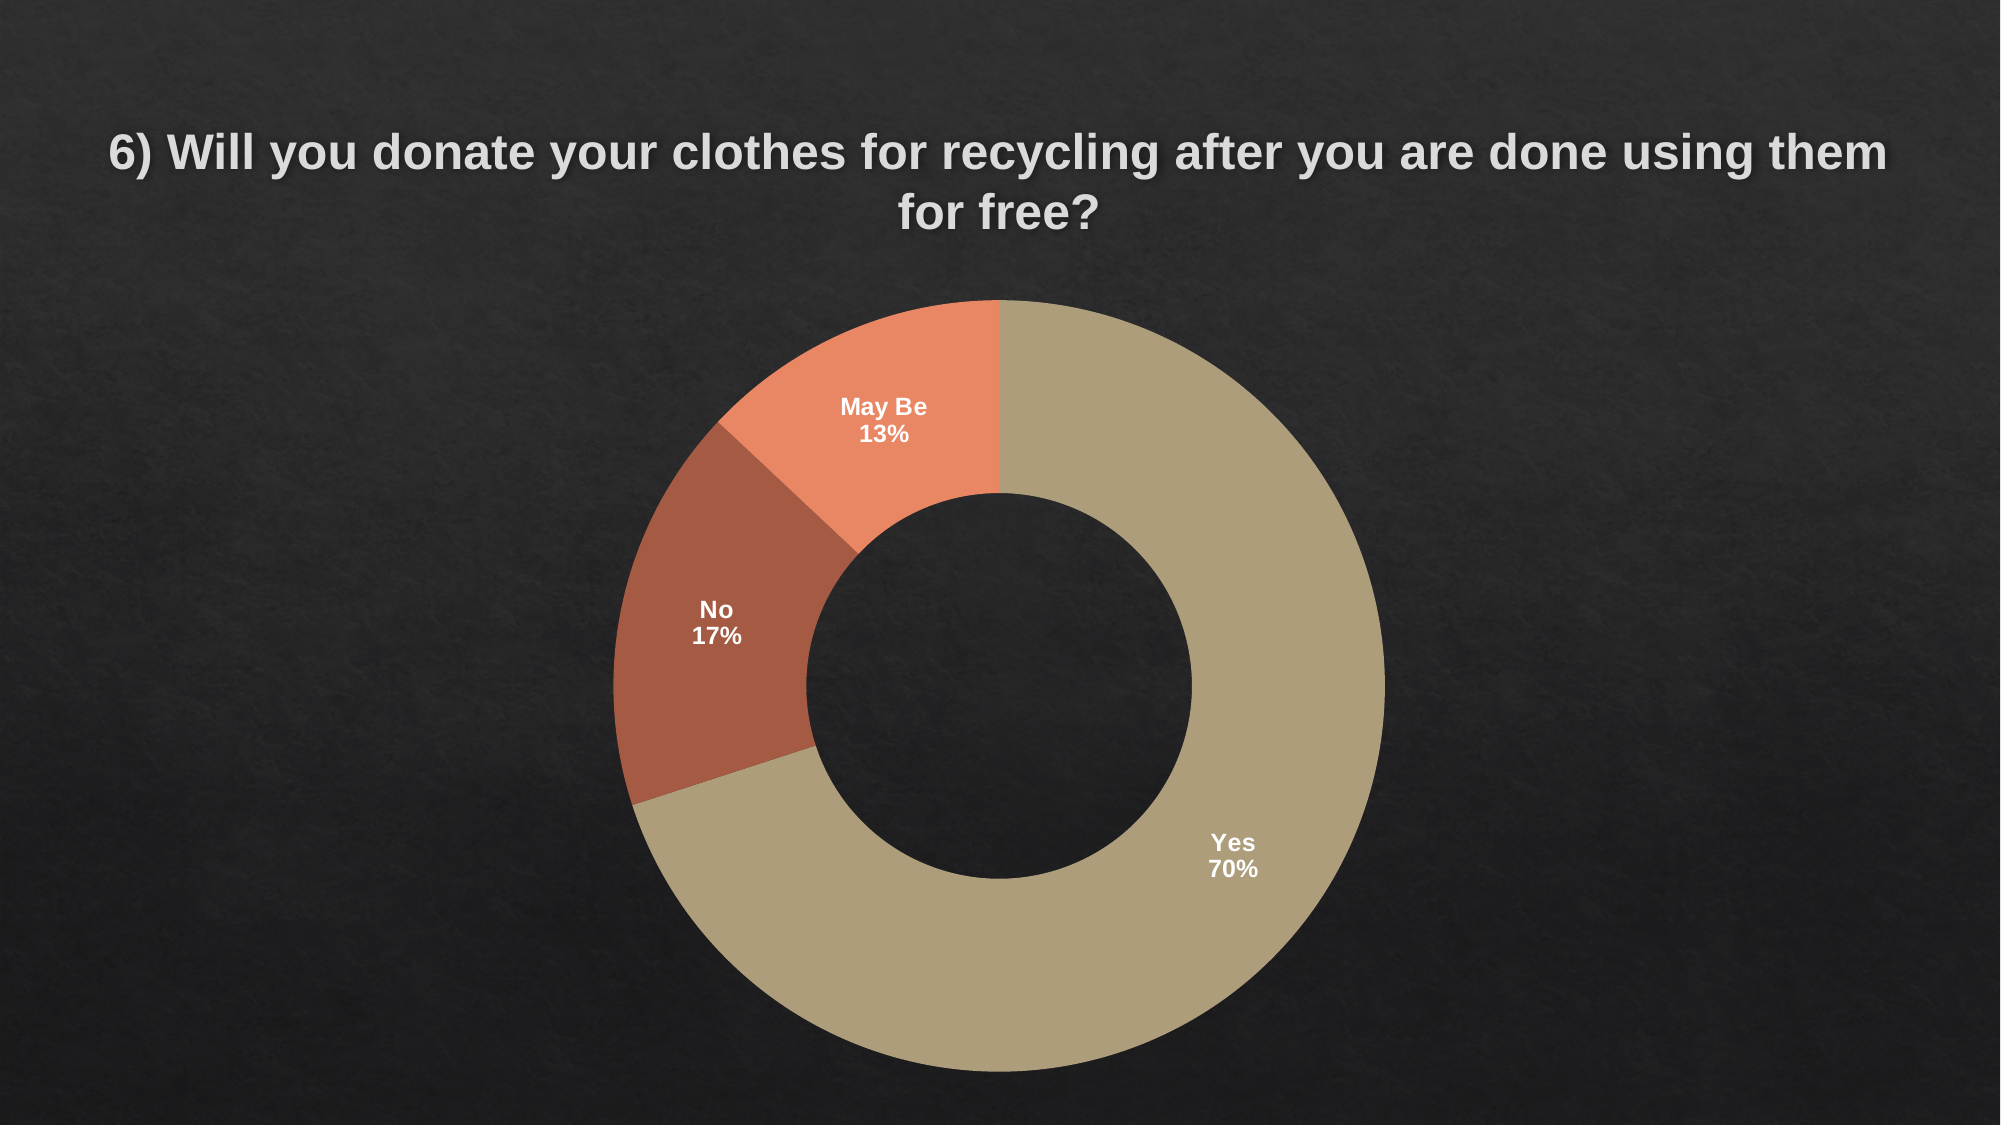

# 6) Will you donate your clothes for recycling after you are done using them for free?

### Chart

| Category | Sales |
|---|---|
| Yes | 70.0 |
| No | 17.0 |
| May Be | 13.0 |